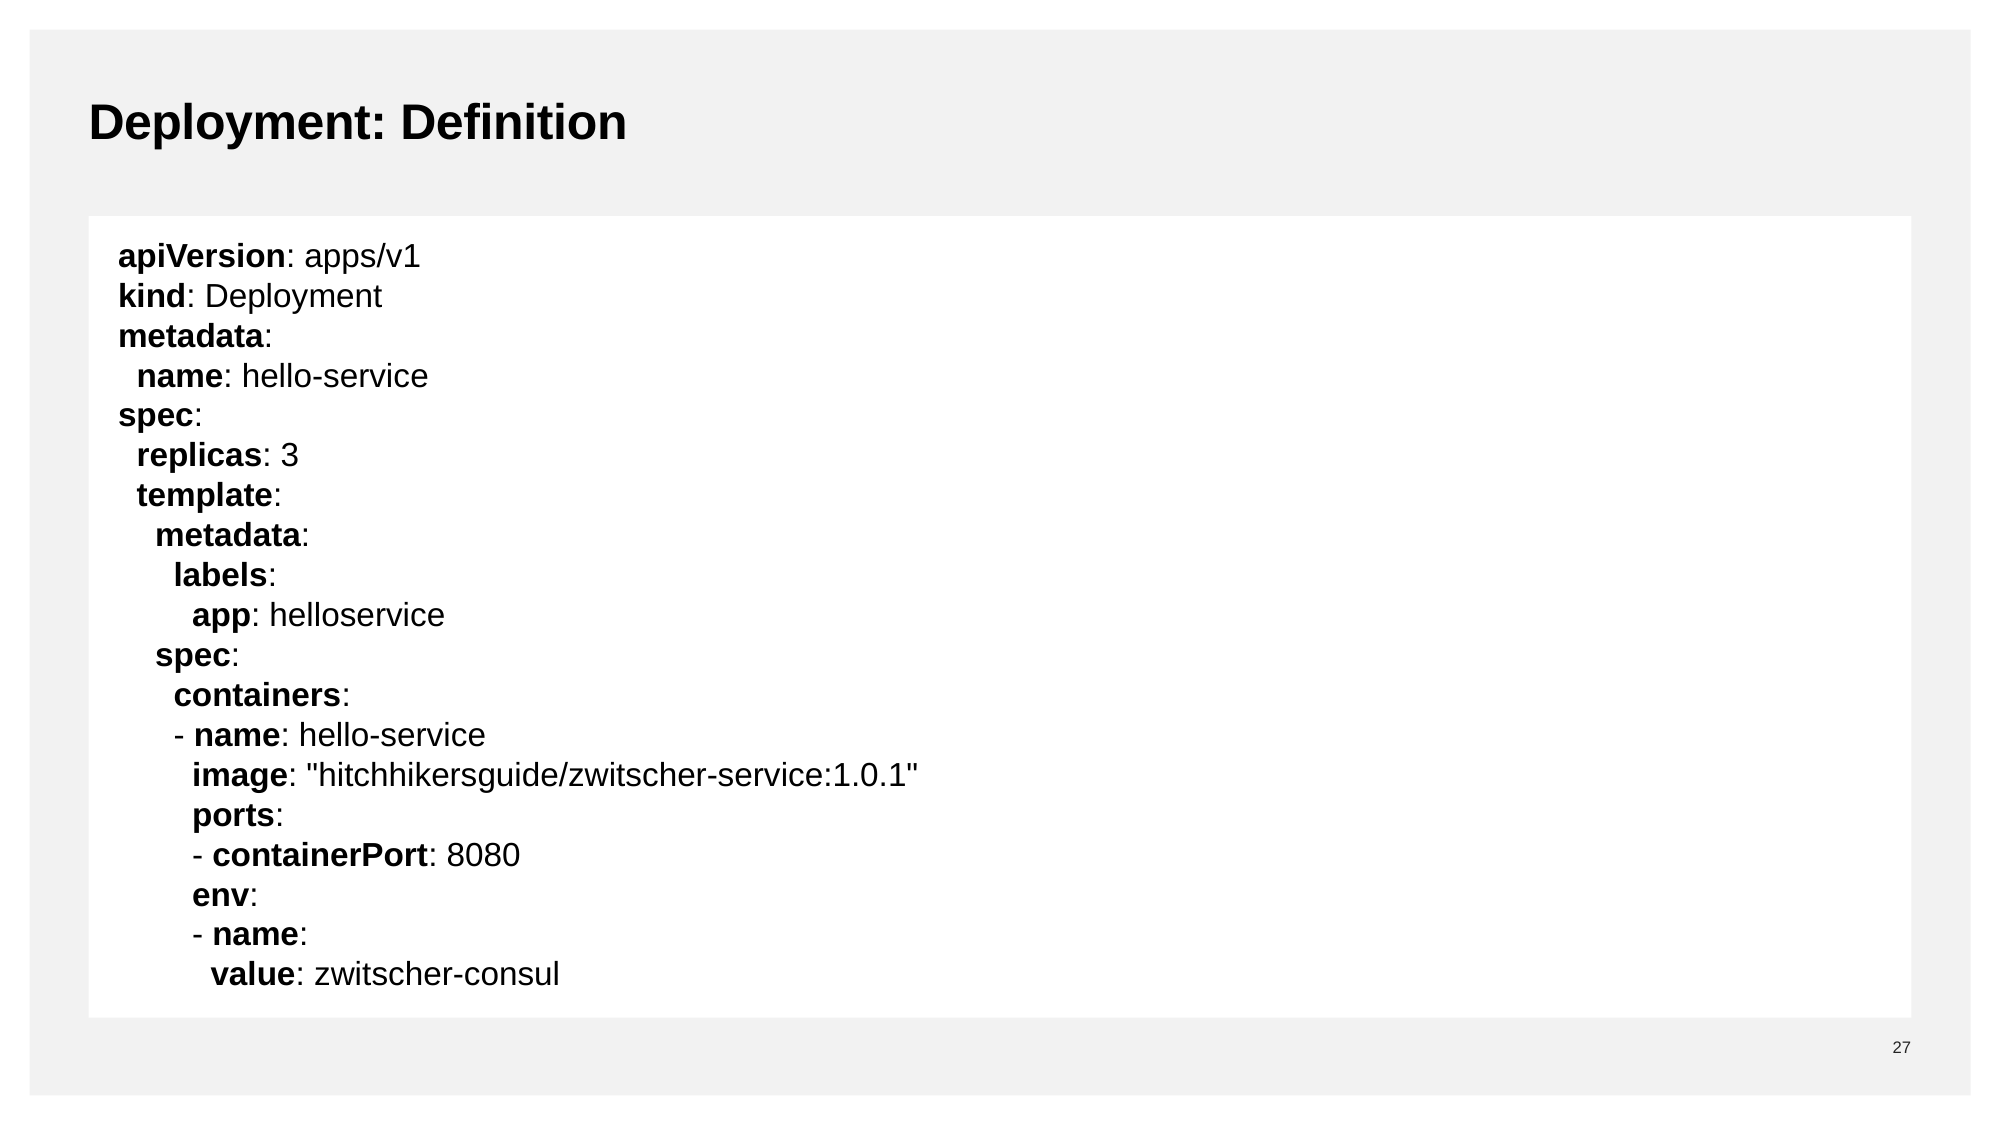

Deployment: Definition
apiVersion: apps/v1
kind: Deployment
metadata:
  name: hello-service
spec:
  replicas: 3
  template:
    metadata:
      labels:
        app: helloservice
    spec:
      containers:
      - name: hello-service
        image: "hitchhikersguide/zwitscher-service:1.0.1"
        ports:
        - containerPort: 8080
        env:
        - name:
          value: zwitscher-consul

27